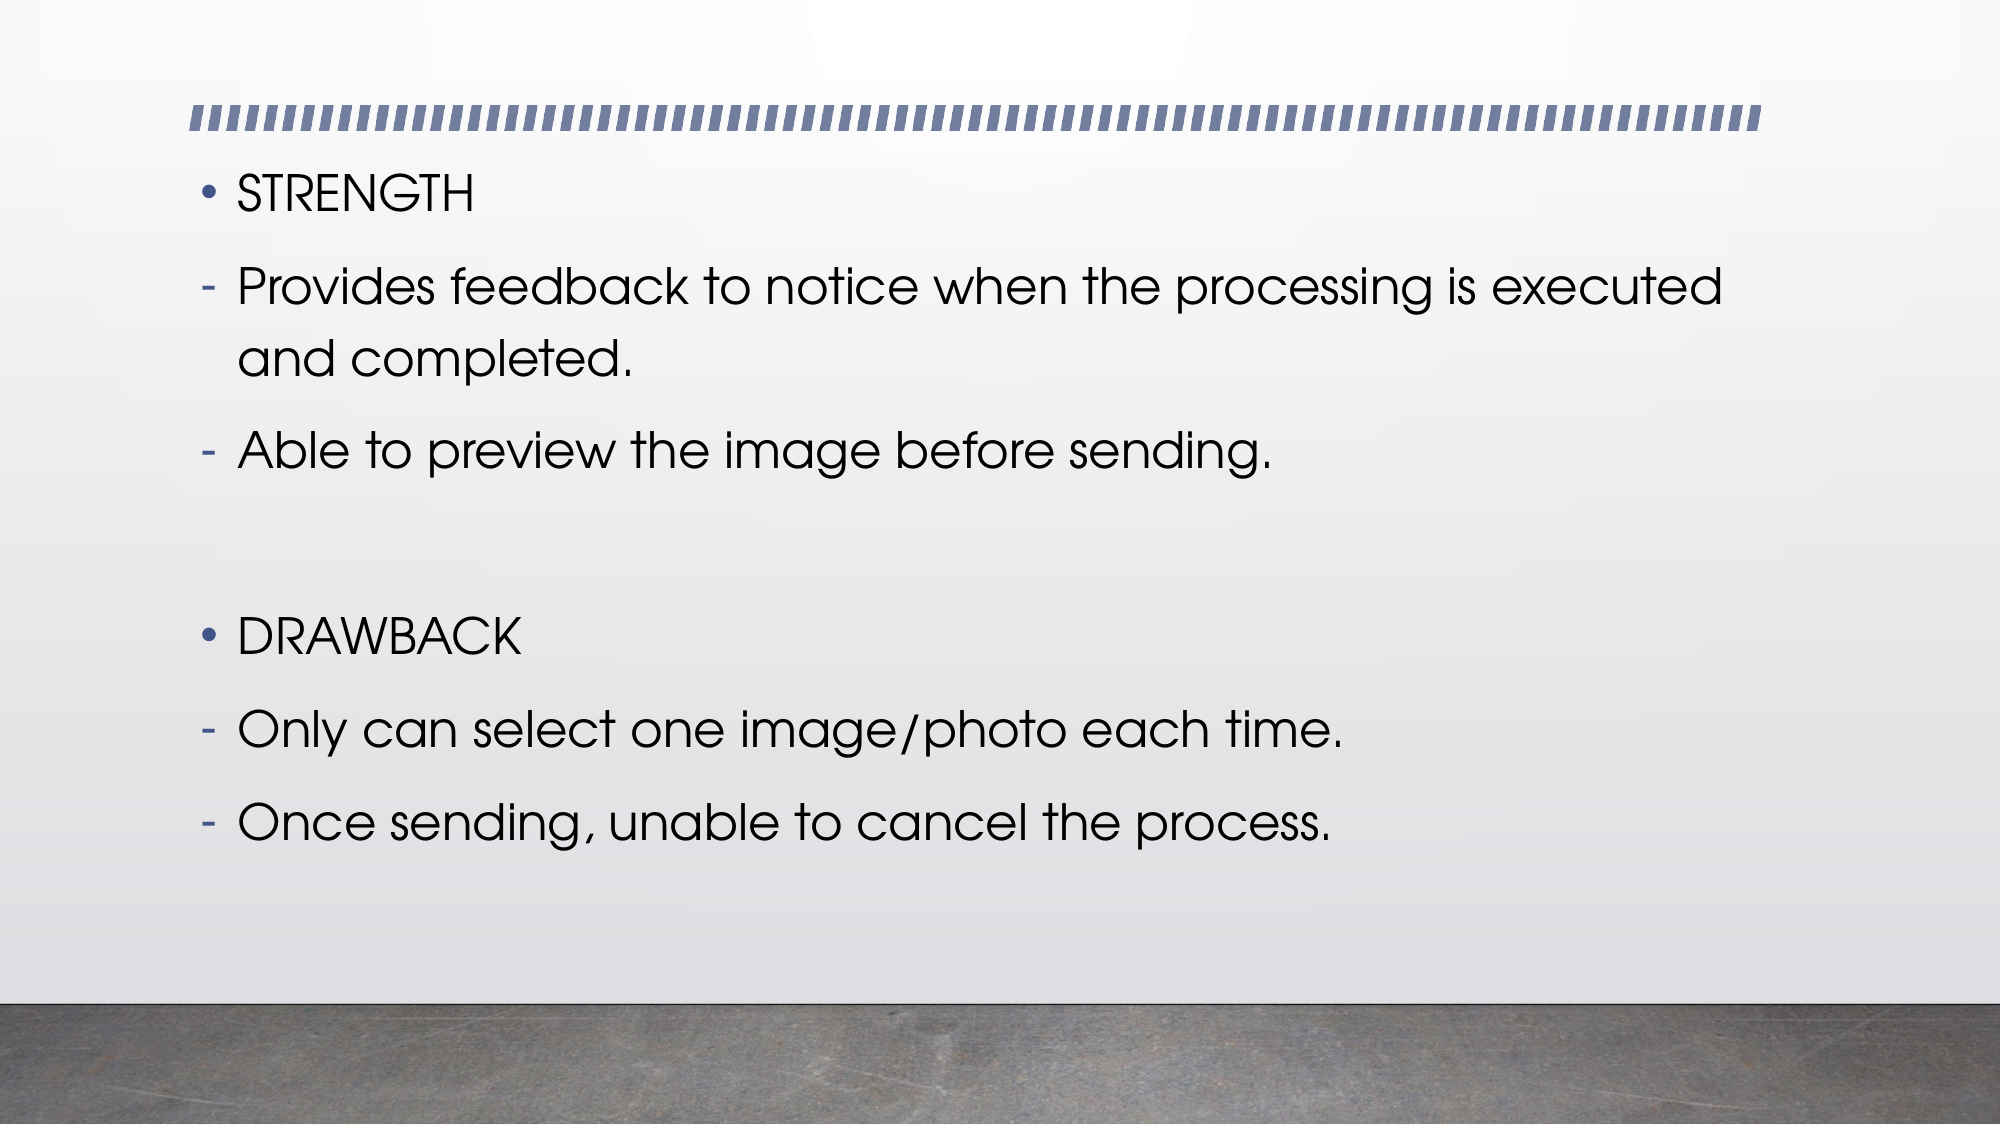

STRENGTH
Provides feedback to notice when the processing is executed and completed.
Able to preview the image before sending.

DRAWBACK
Only can select one image/photo each time.
Once sending, unable to cancel the process.